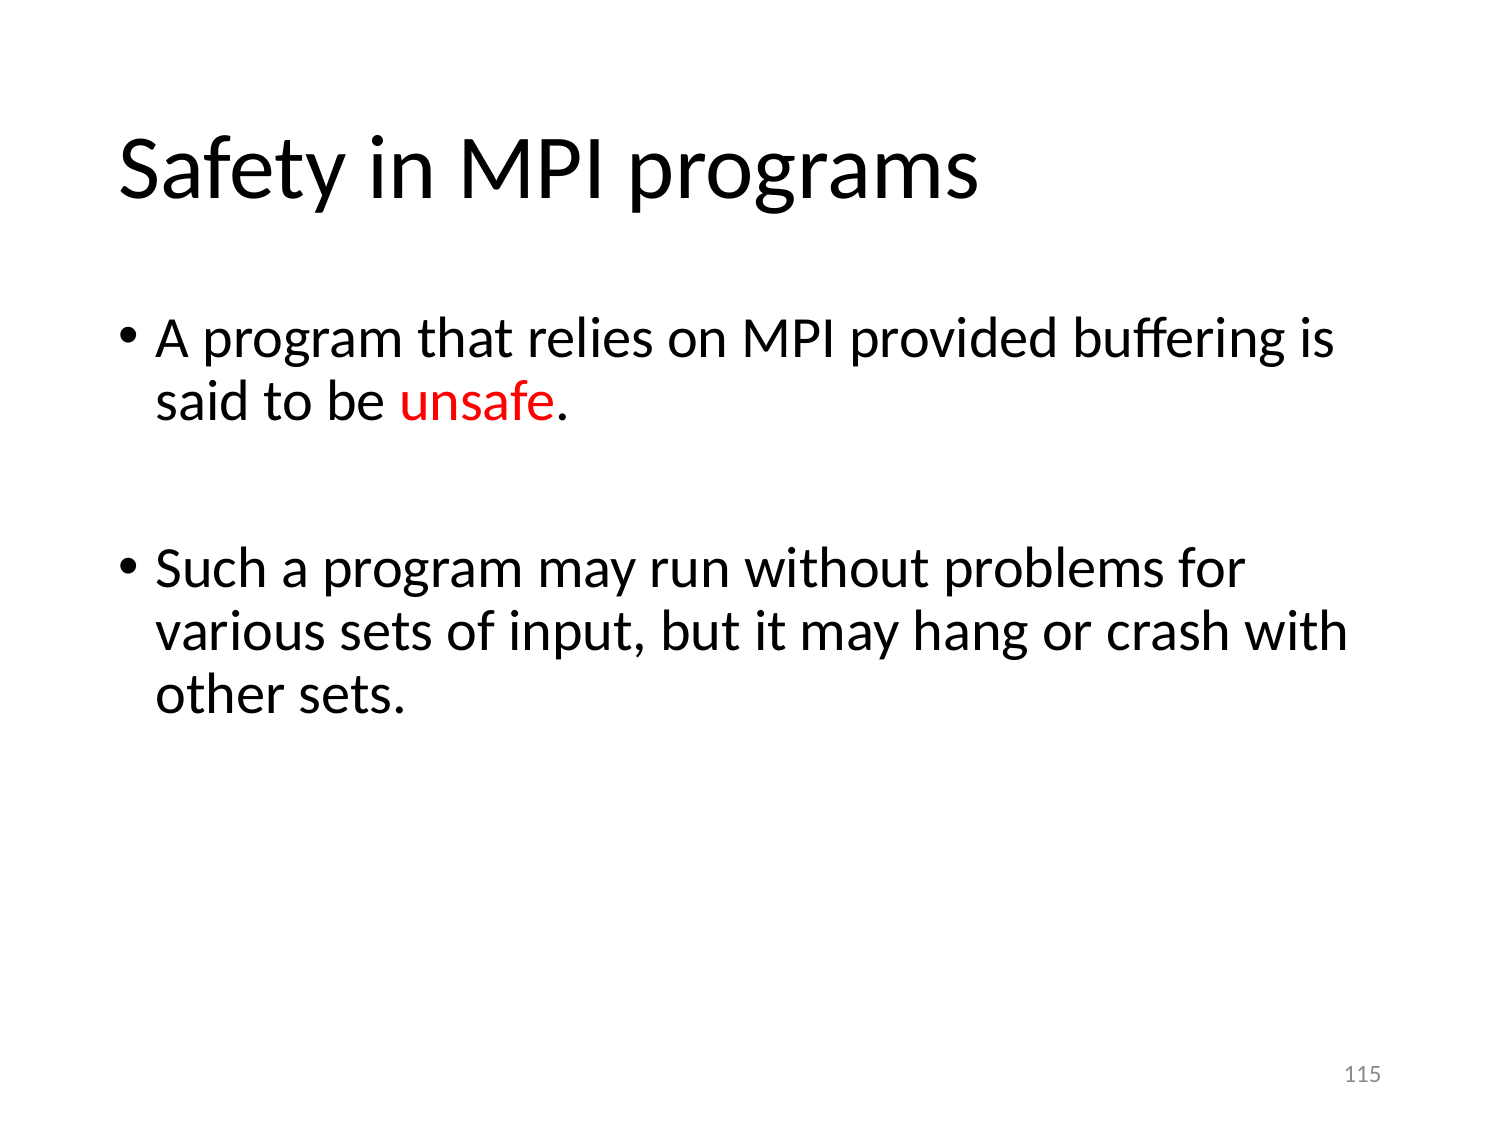

# Safety in MPI programs
A program that relies on MPI provided buffering is said to be unsafe.

Such a program may run without problems for various sets of input, but it may hang or crash with other sets.
115